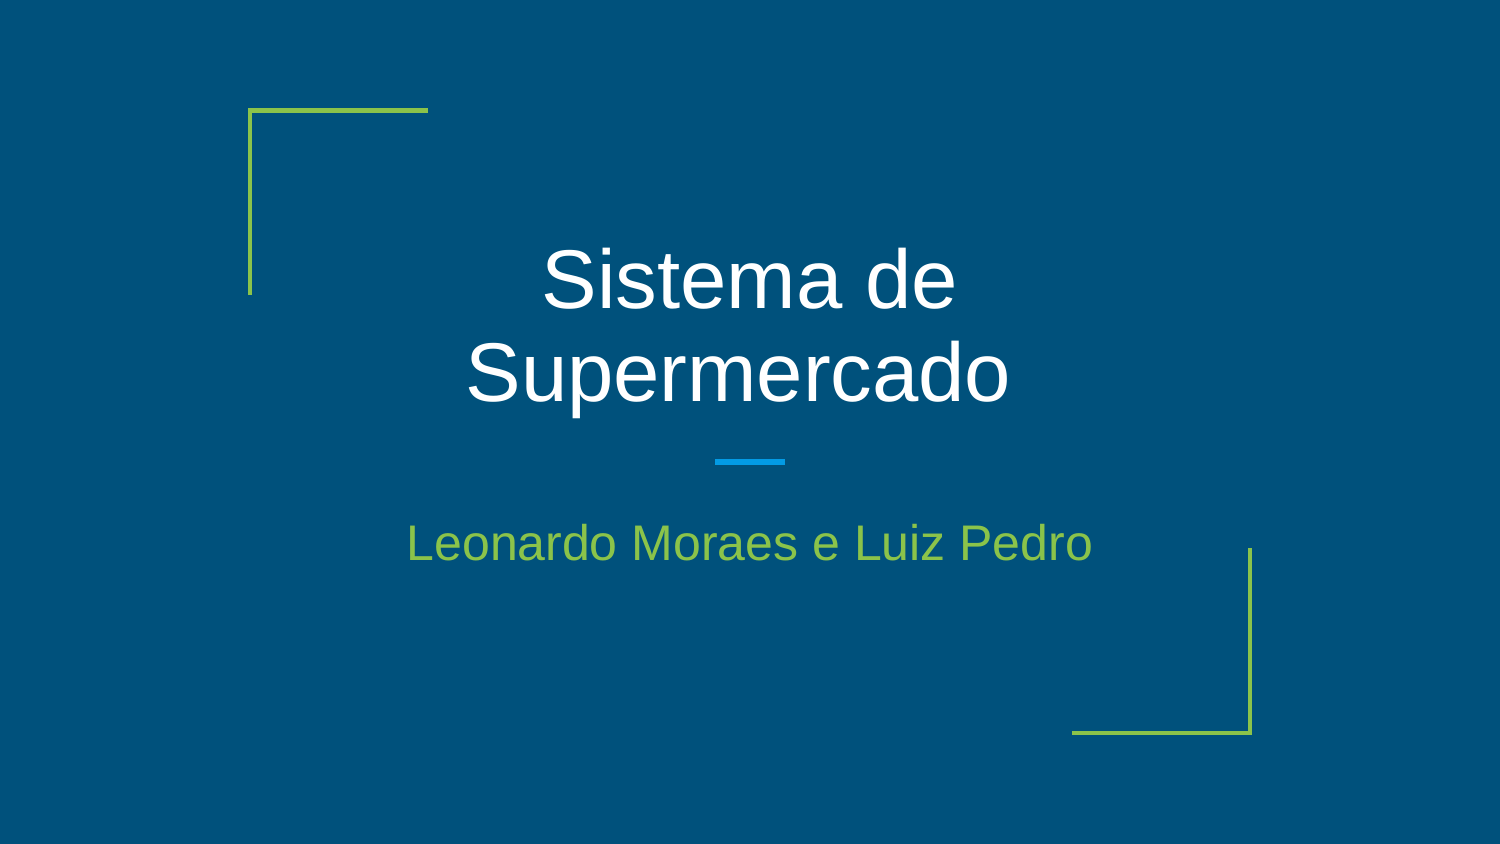

# Sistema de Supermercado
Leonardo Moraes e Luiz Pedro